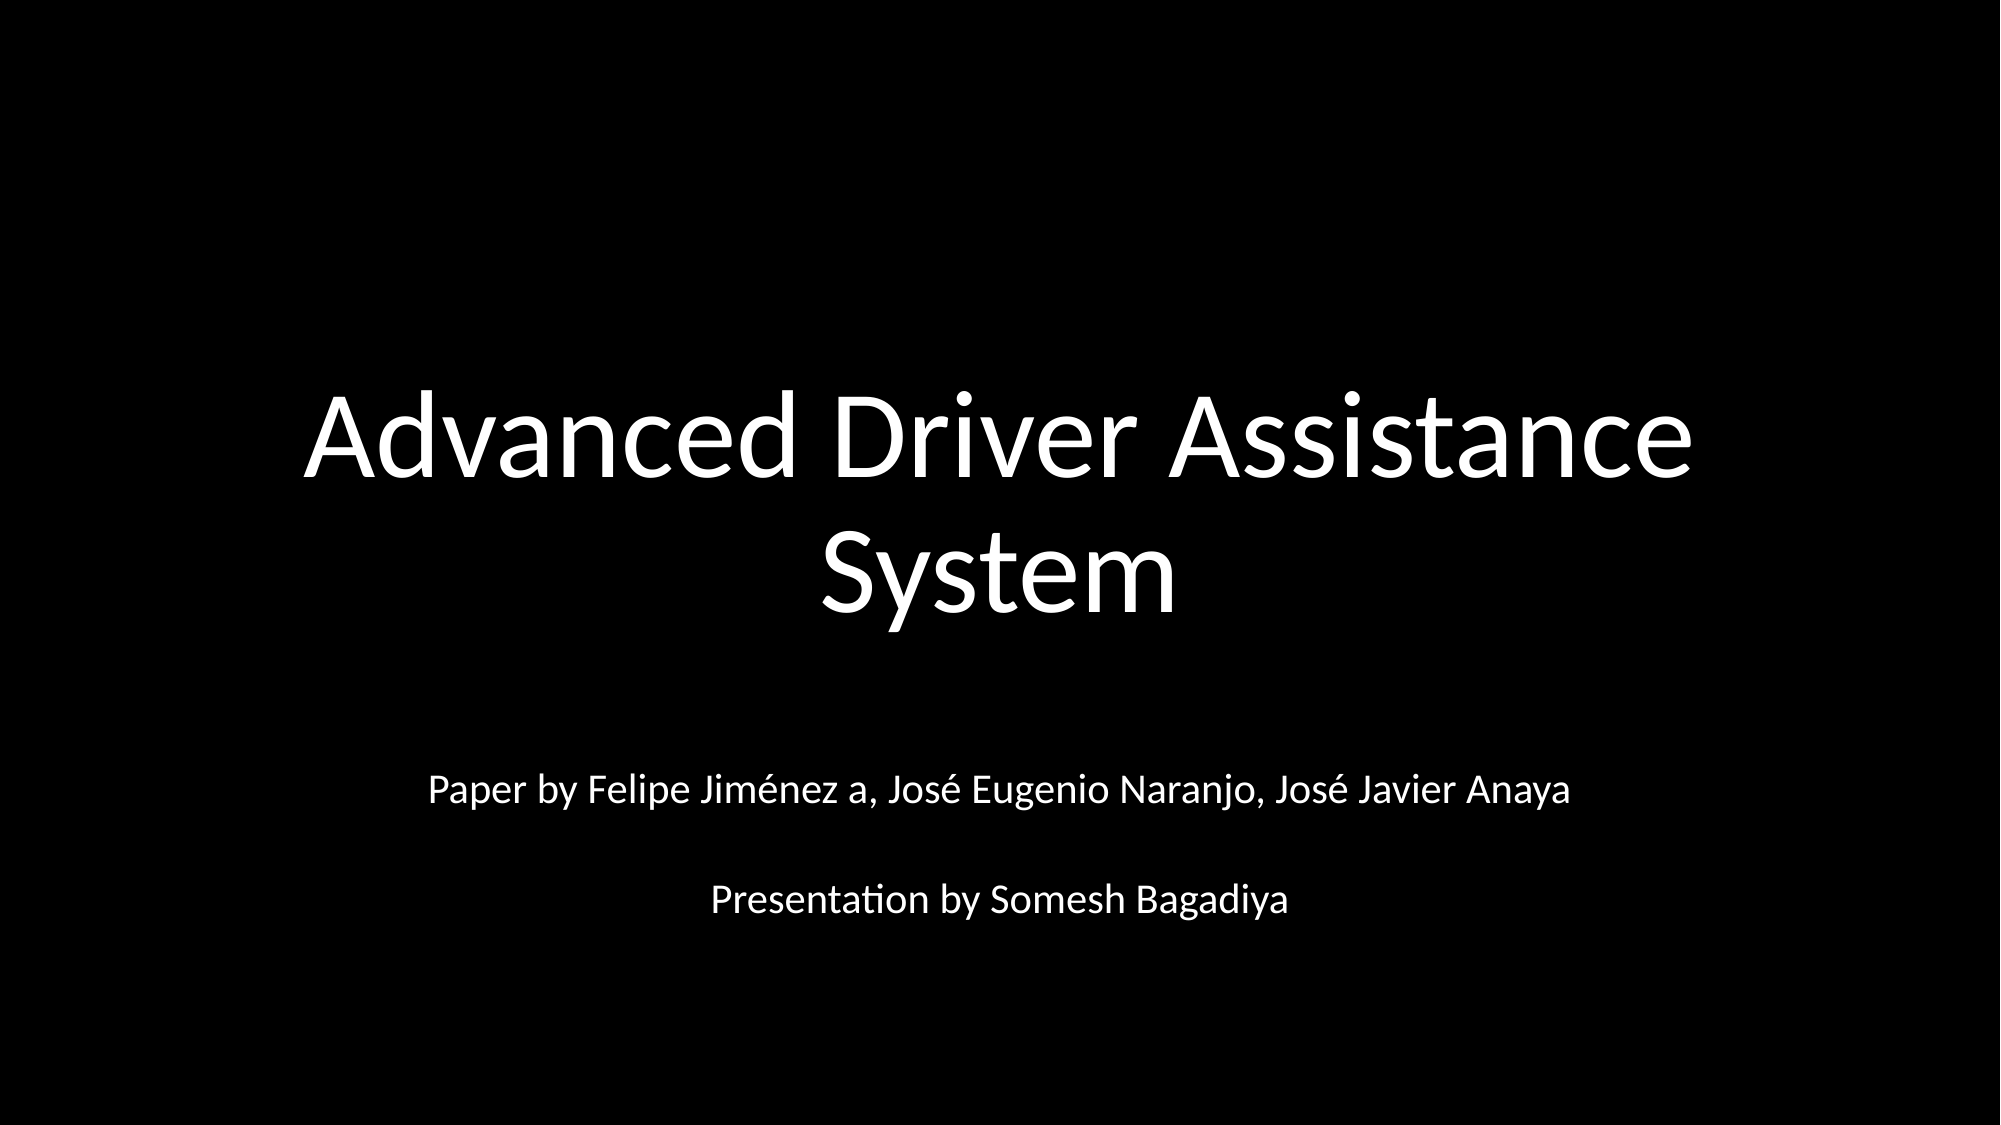

# Advanced Driver Assistance System
Paper by Felipe Jiménez a, José Eugenio Naranjo, José Javier Anaya
Presentation by Somesh Bagadiya